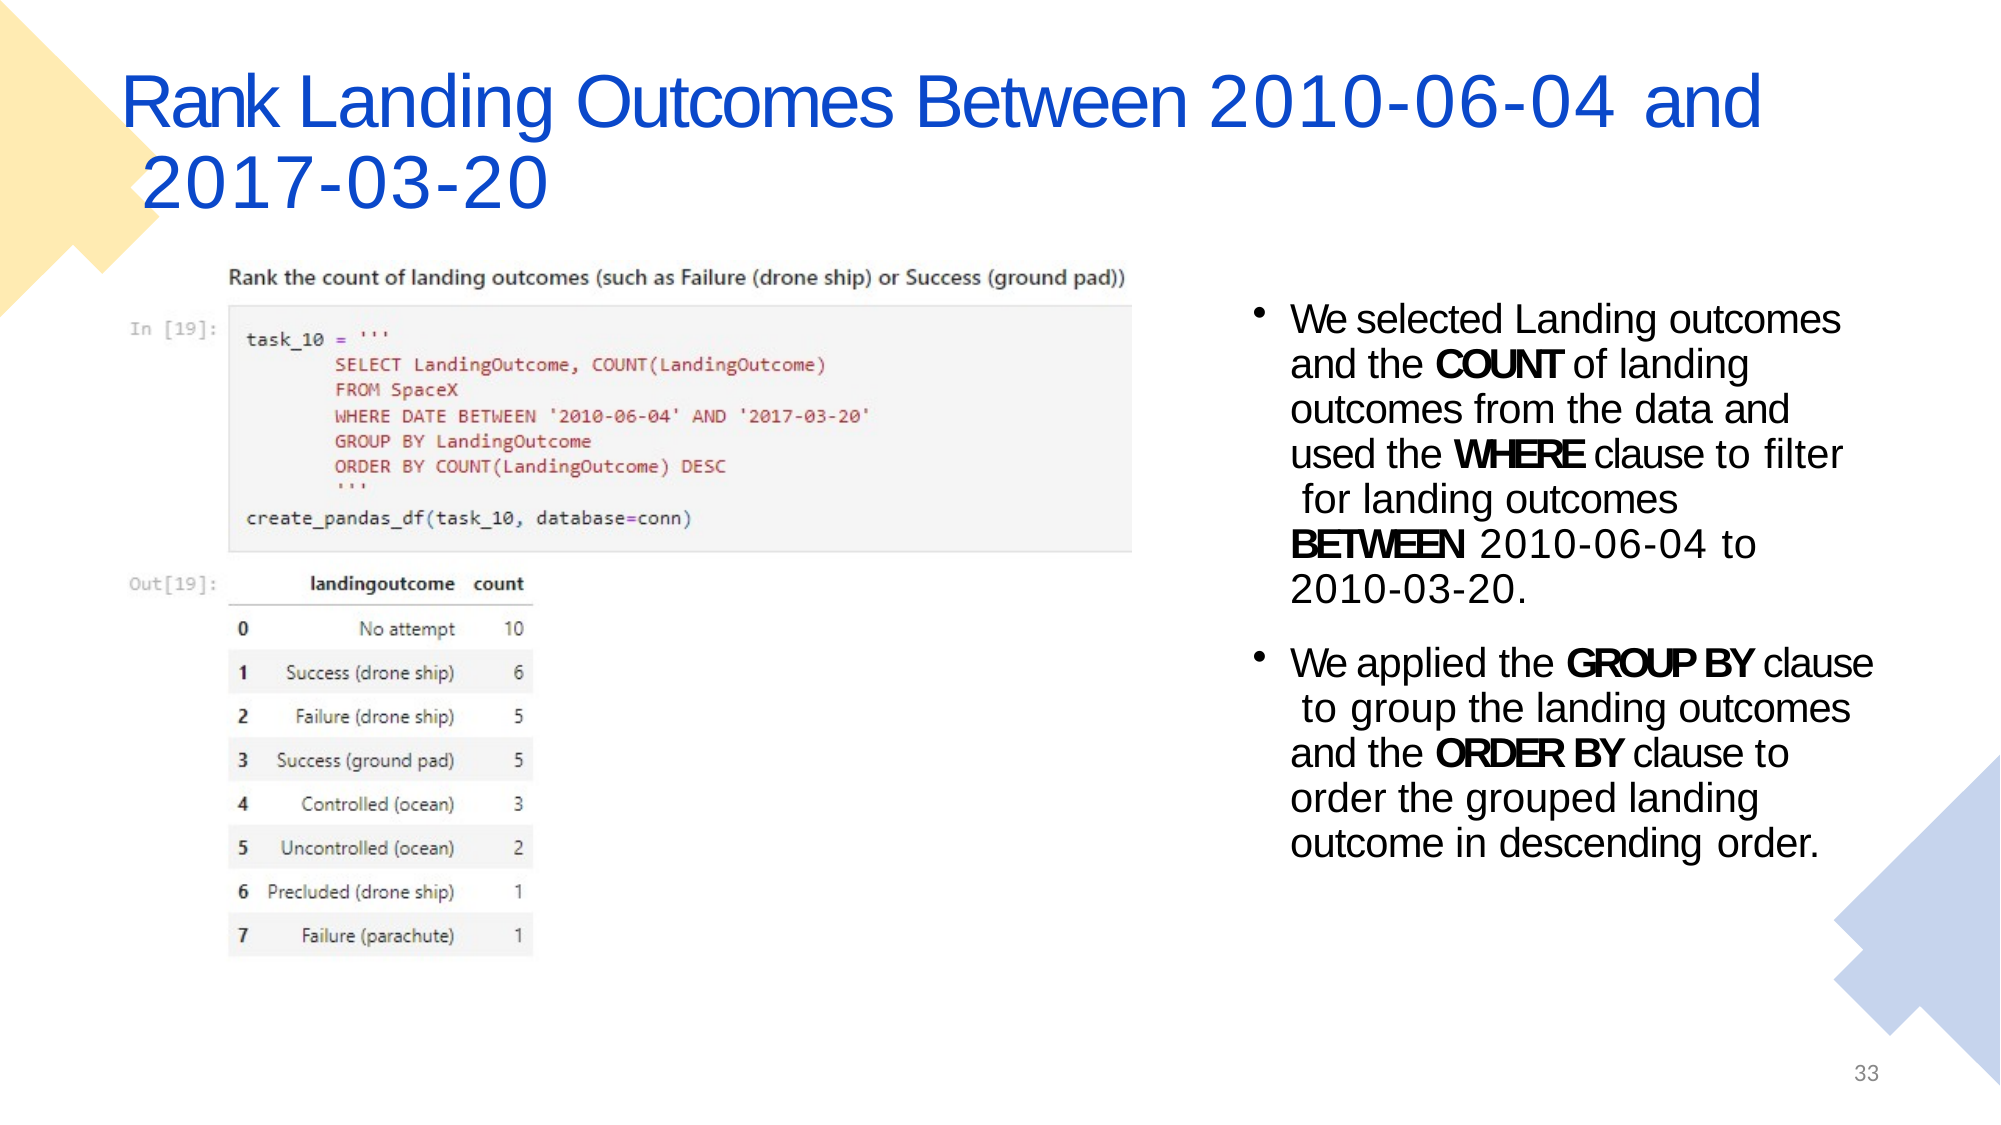

# Rank Landing Outcomes Between 2010-06-04 and  2017-03-20

We selected Landing outcomes  and the COUNT of landing  outcomes from the data and  used the WHERE clause to filter  for landing outcomes BETWEEN  2010-06-04 to 2010-03-20.
We applied the GROUP BY clause  to group the landing outcomes  and the ORDER BY clause to  order the grouped landing  outcome in descending order.

33